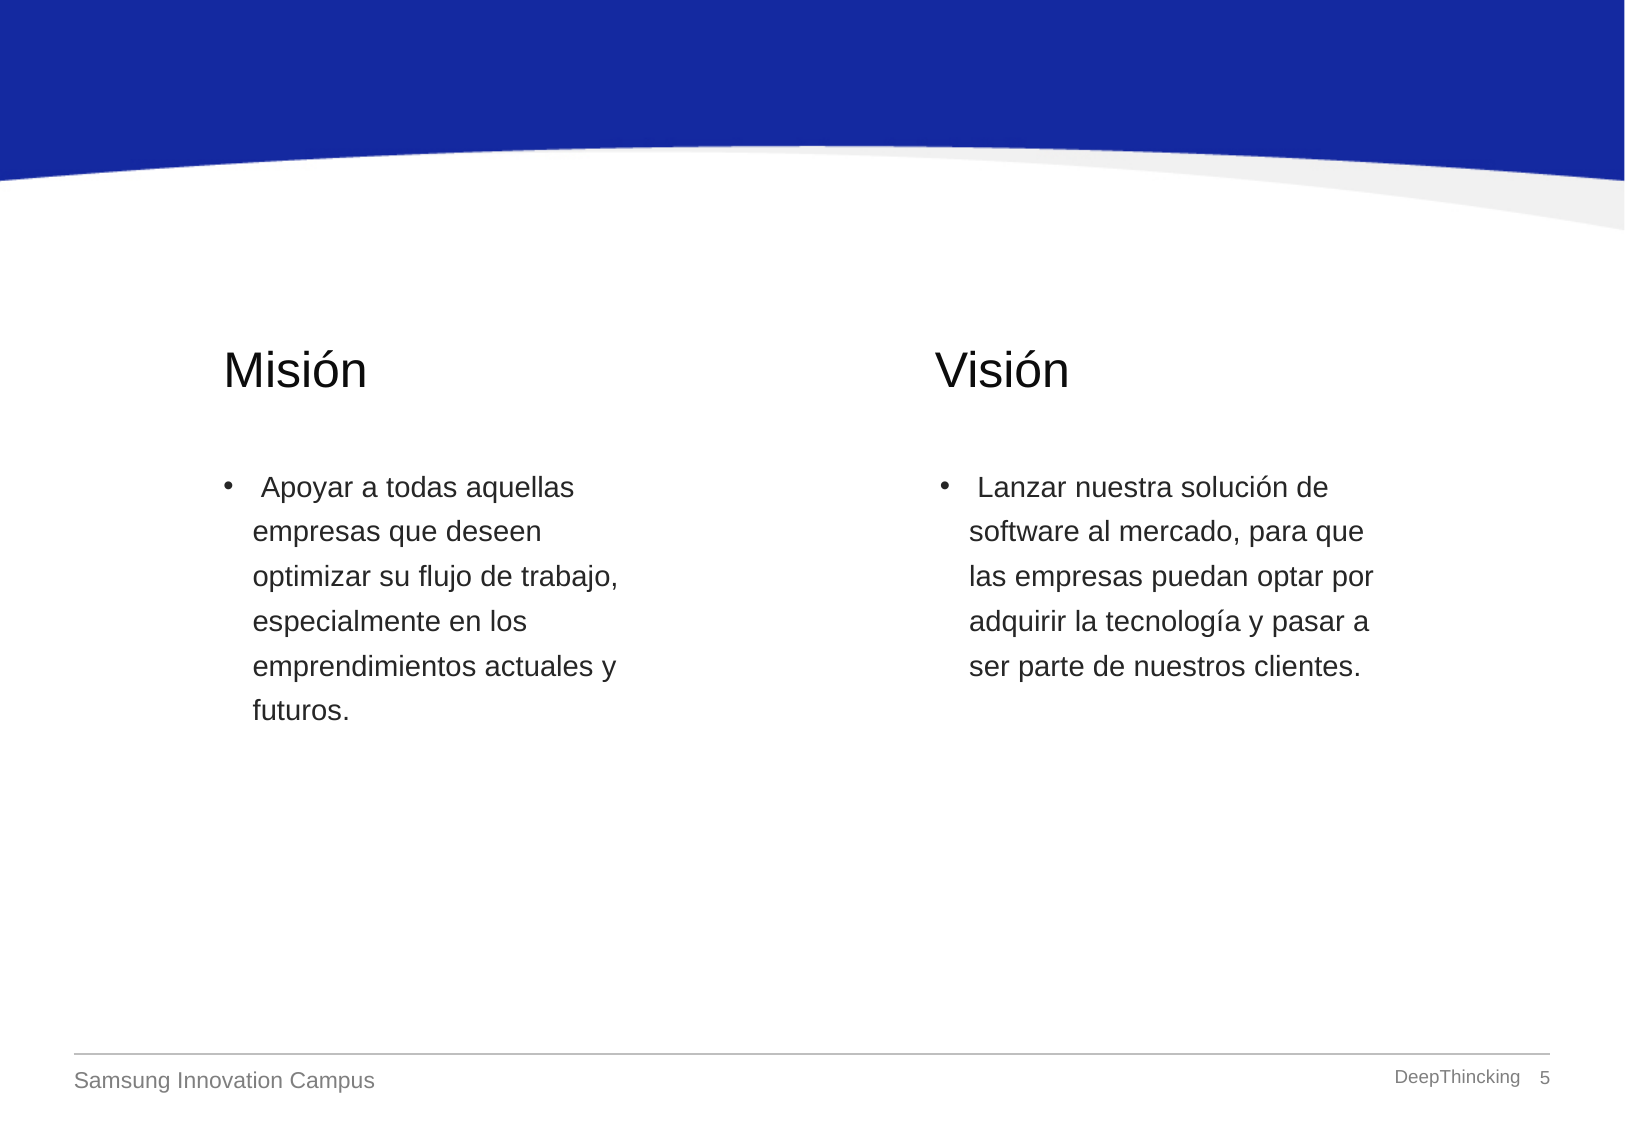

# Misión 			        Visión
 Apoyar a todas aquellas empresas que deseen optimizar su flujo de trabajo, especialmente en los emprendimientos actuales y futuros.
 Lanzar nuestra solución de software al mercado, para que las empresas puedan optar por adquirir la tecnología y pasar a ser parte de nuestros clientes.
DeepThincking